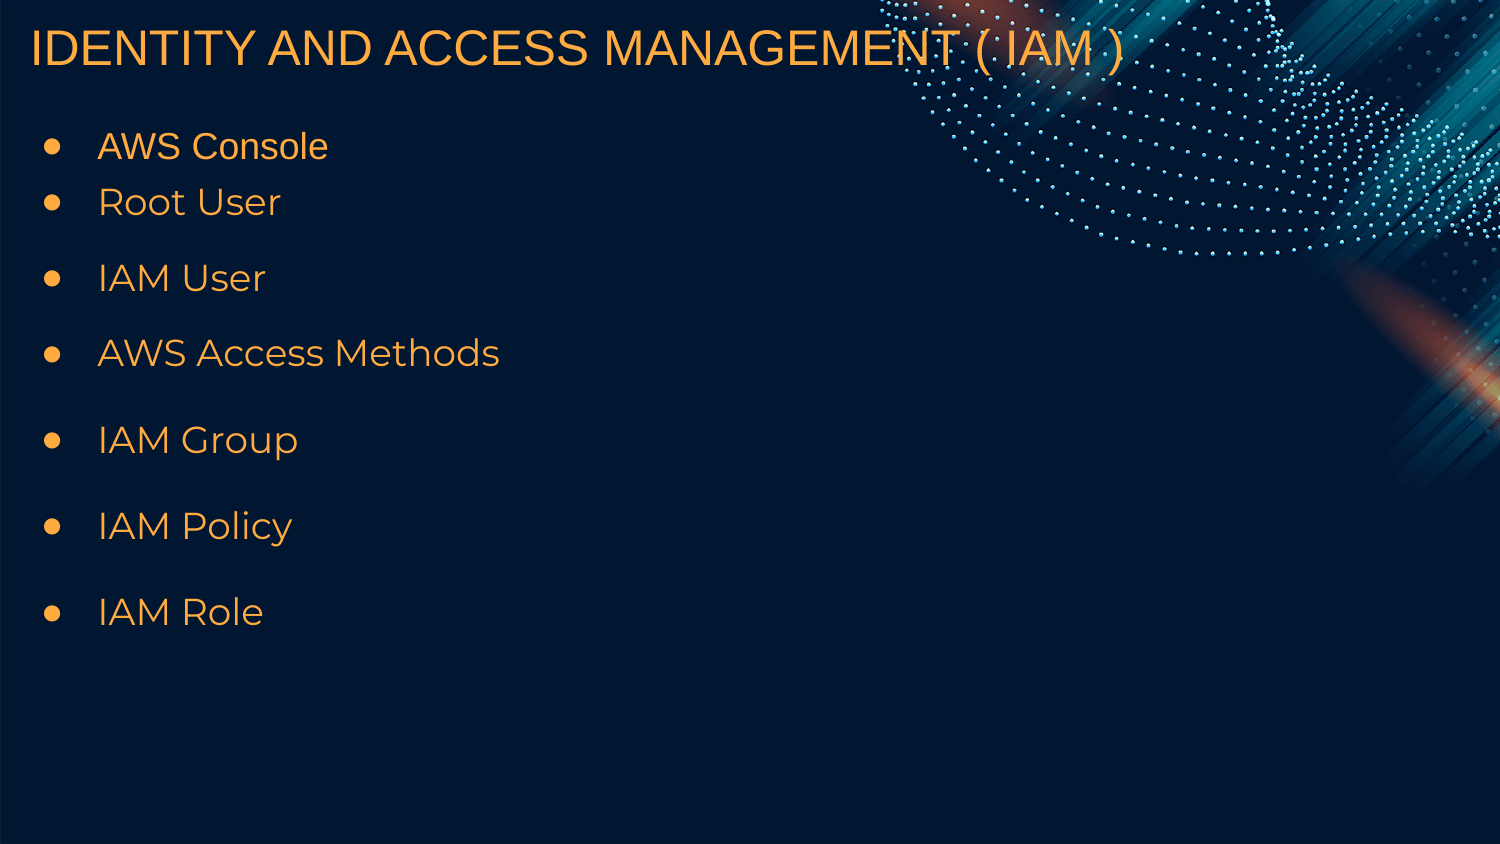

# IDENTITY AND ACCESS MANAGEMENT ( IAM )
AWS Console

Root User
IAM User
AWS Access Methods
IAM Group
IAM Policy
IAM Role